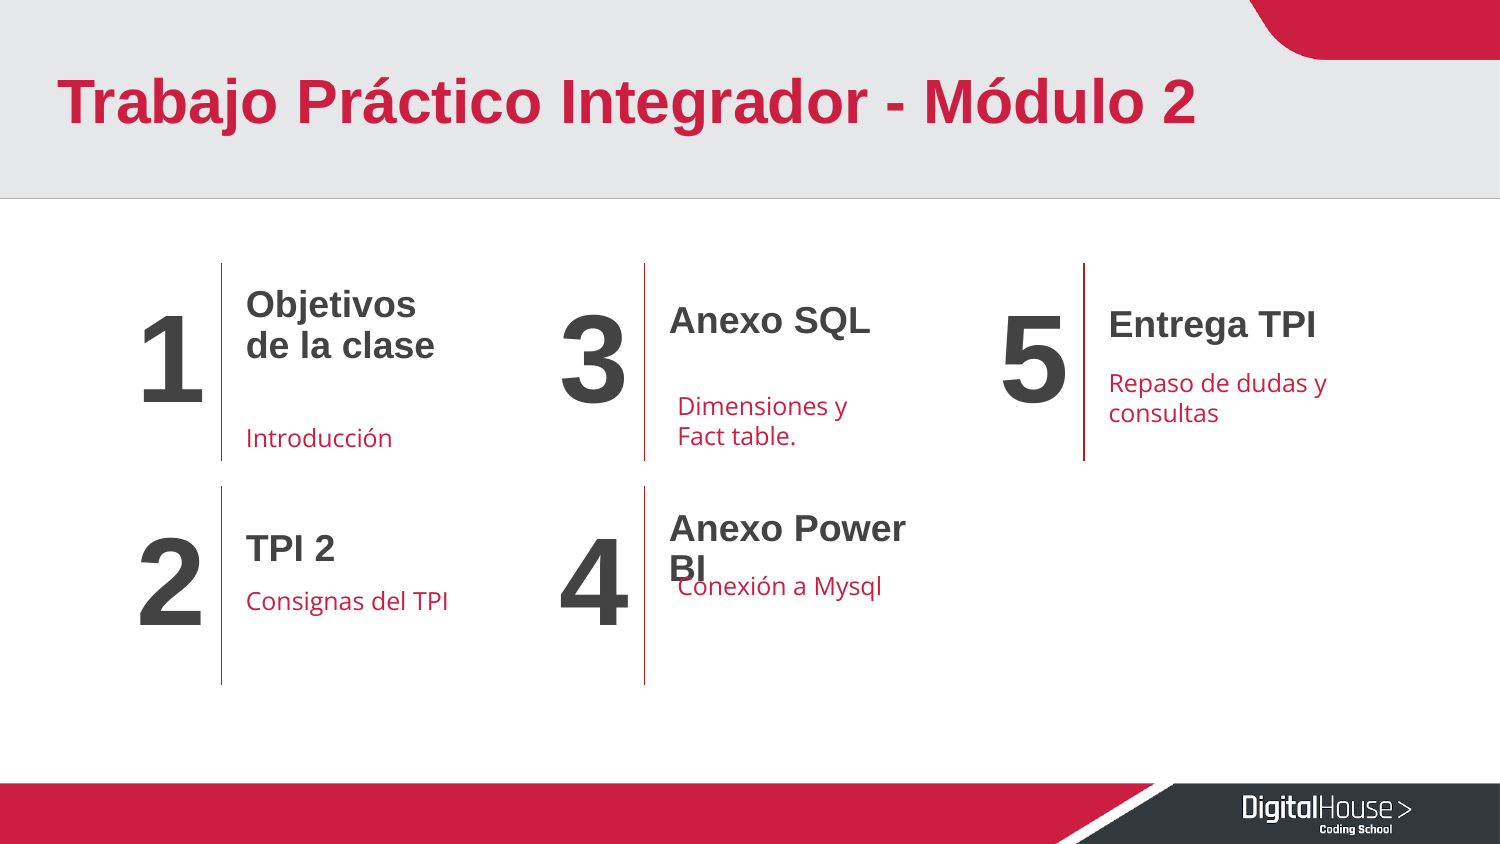

# Trabajo Práctico Integrador - Módulo 2
Anexo SQL
Objetivos de la clase
Entrega TPI
1
3
5
Dimensiones y Fact table.
Repaso de dudas y consultas
Introducción

TPI 2
Anexo Power  BI
2
4
Consignas del TPI
Conexión a Mysql